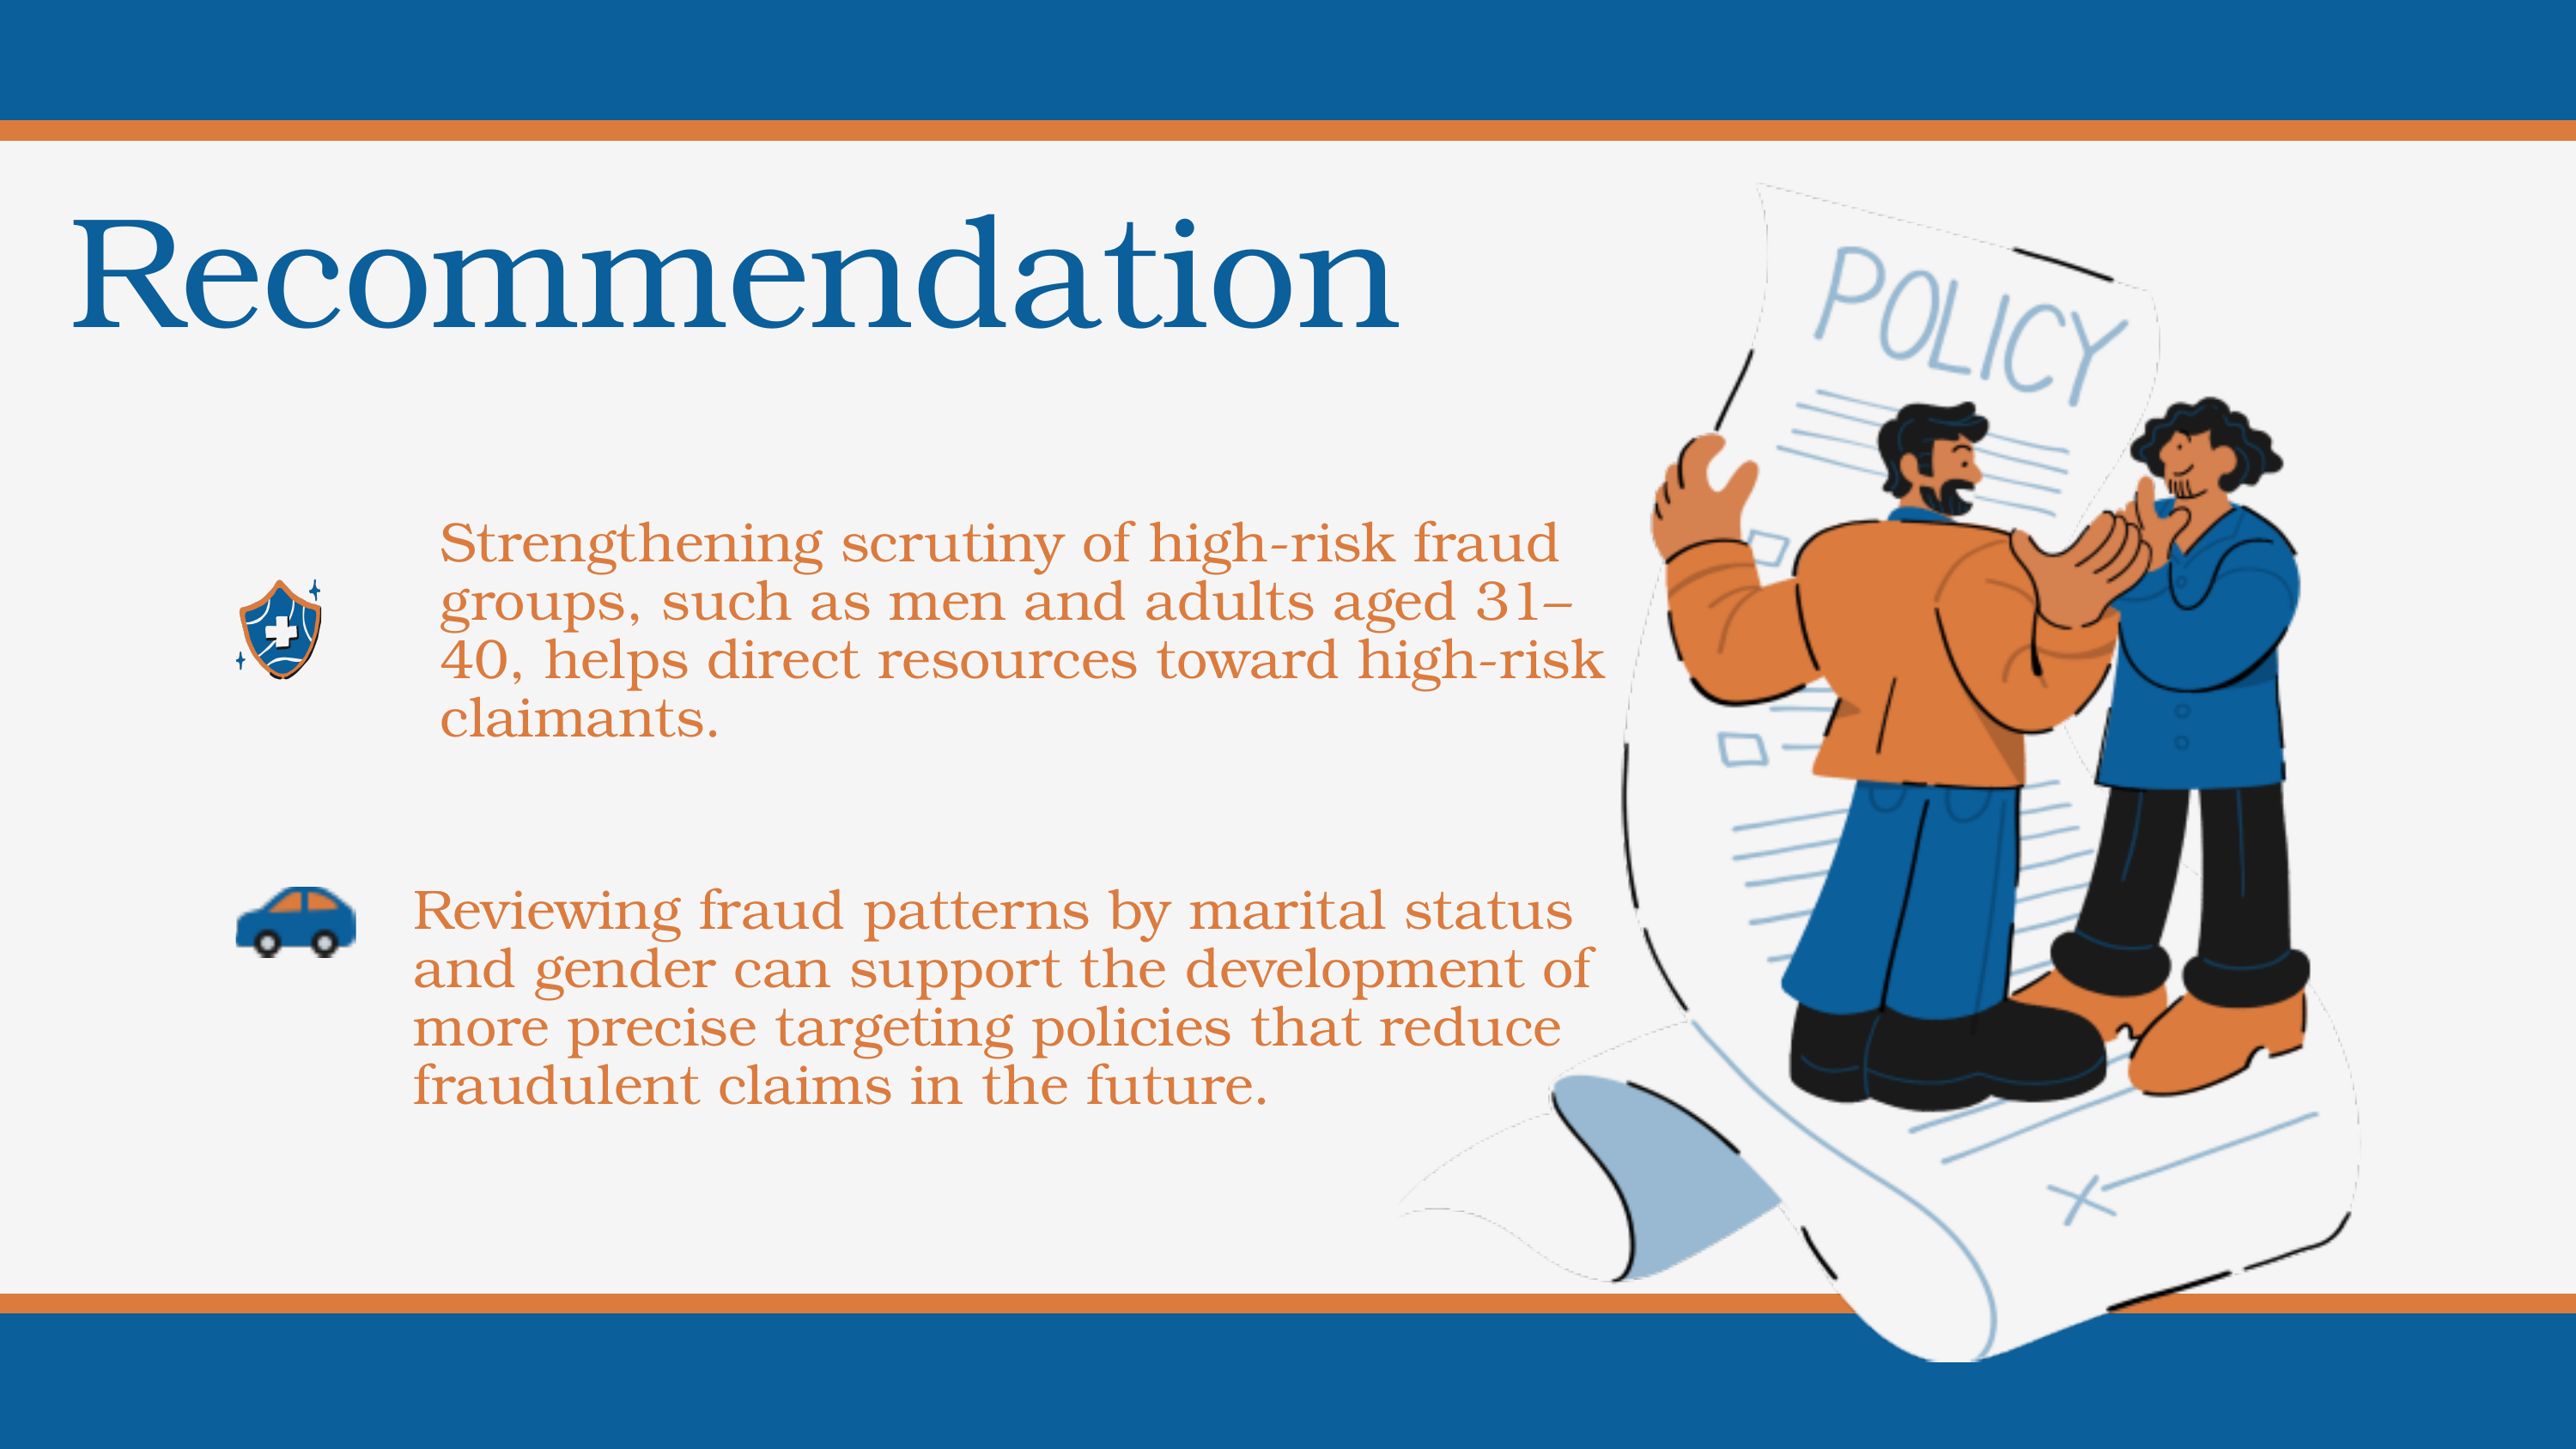

Recommendation
Strengthening scrutiny of high-risk fraud groups, such as men and adults aged 31–40, helps direct resources toward high-risk claimants.

Reviewing fraud patterns by marital status and gender can support the development of more precise targeting policies that reduce fraudulent claims in the future.